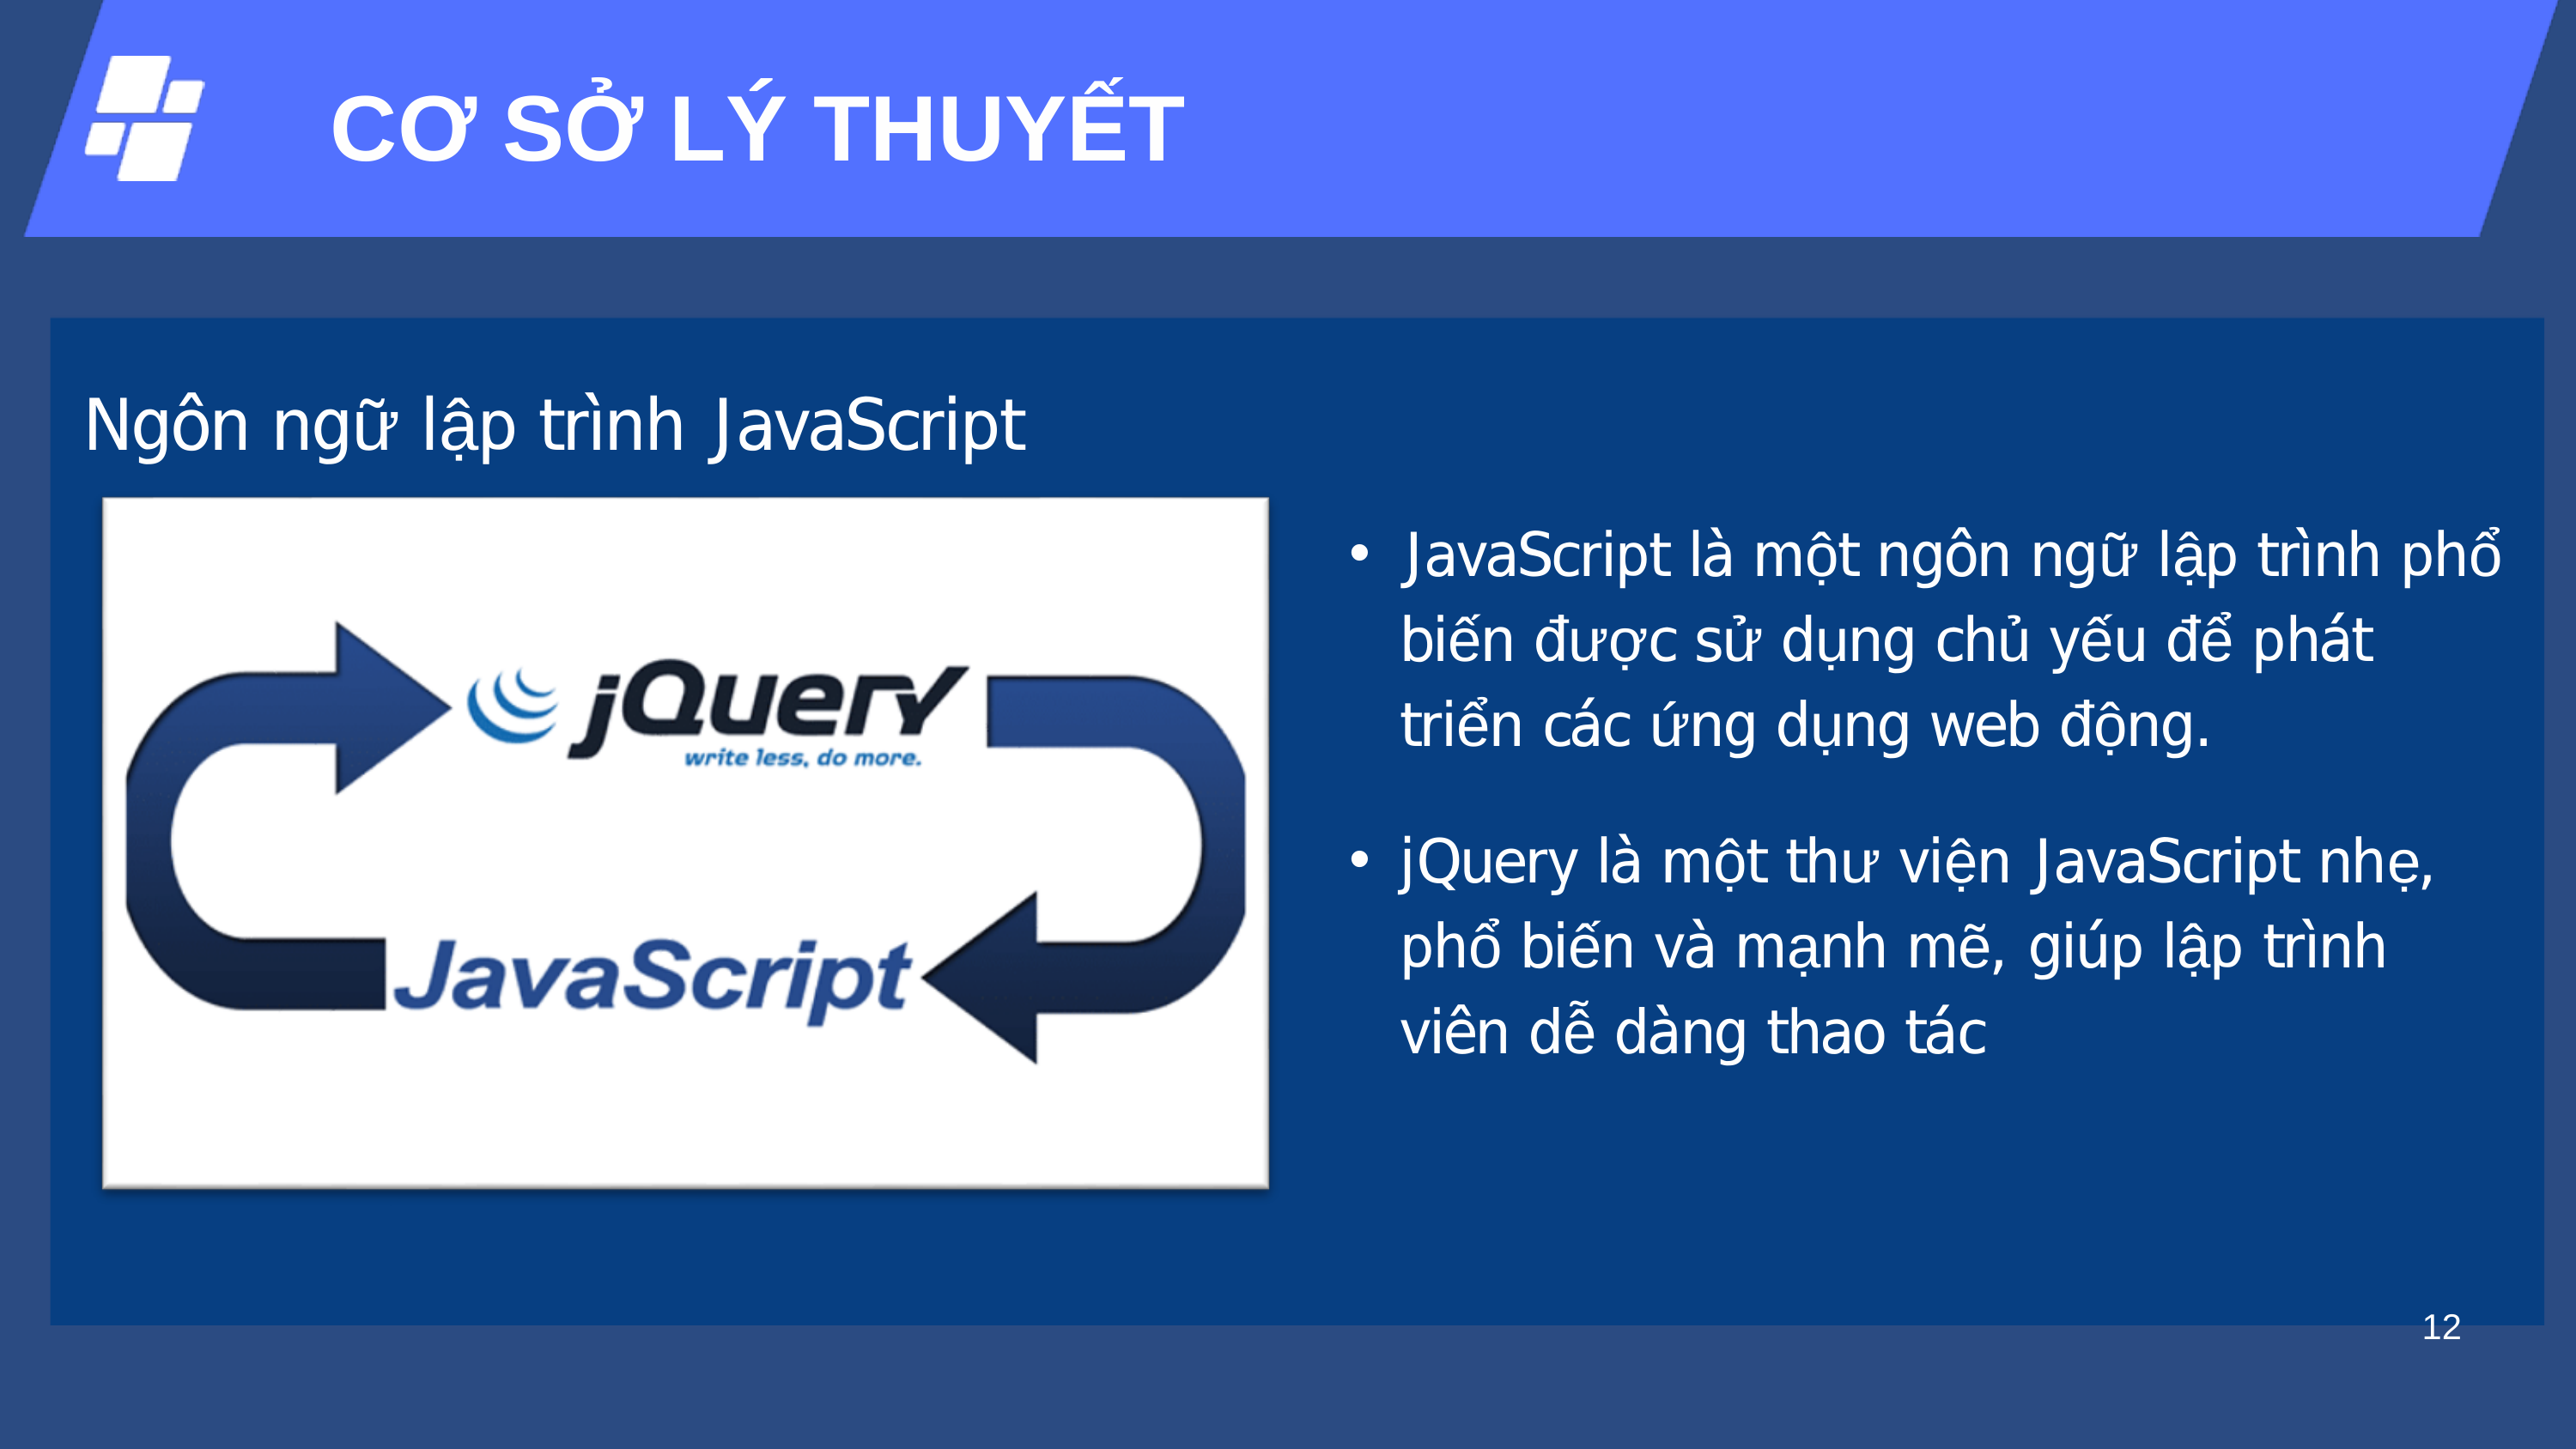

CƠ SỞ LÝ THUYẾT

Ngôn ngữ lập trình JavaScript

JavaScript là một ngôn ngữ lập trình phổ biến được sử dụng chủ yếu để phát triển các ứng dụng web động.
jQuery là một thư viện JavaScript nhẹ, phổ biến và mạnh mẽ, giúp lập trình viên dễ dàng thao tác
12